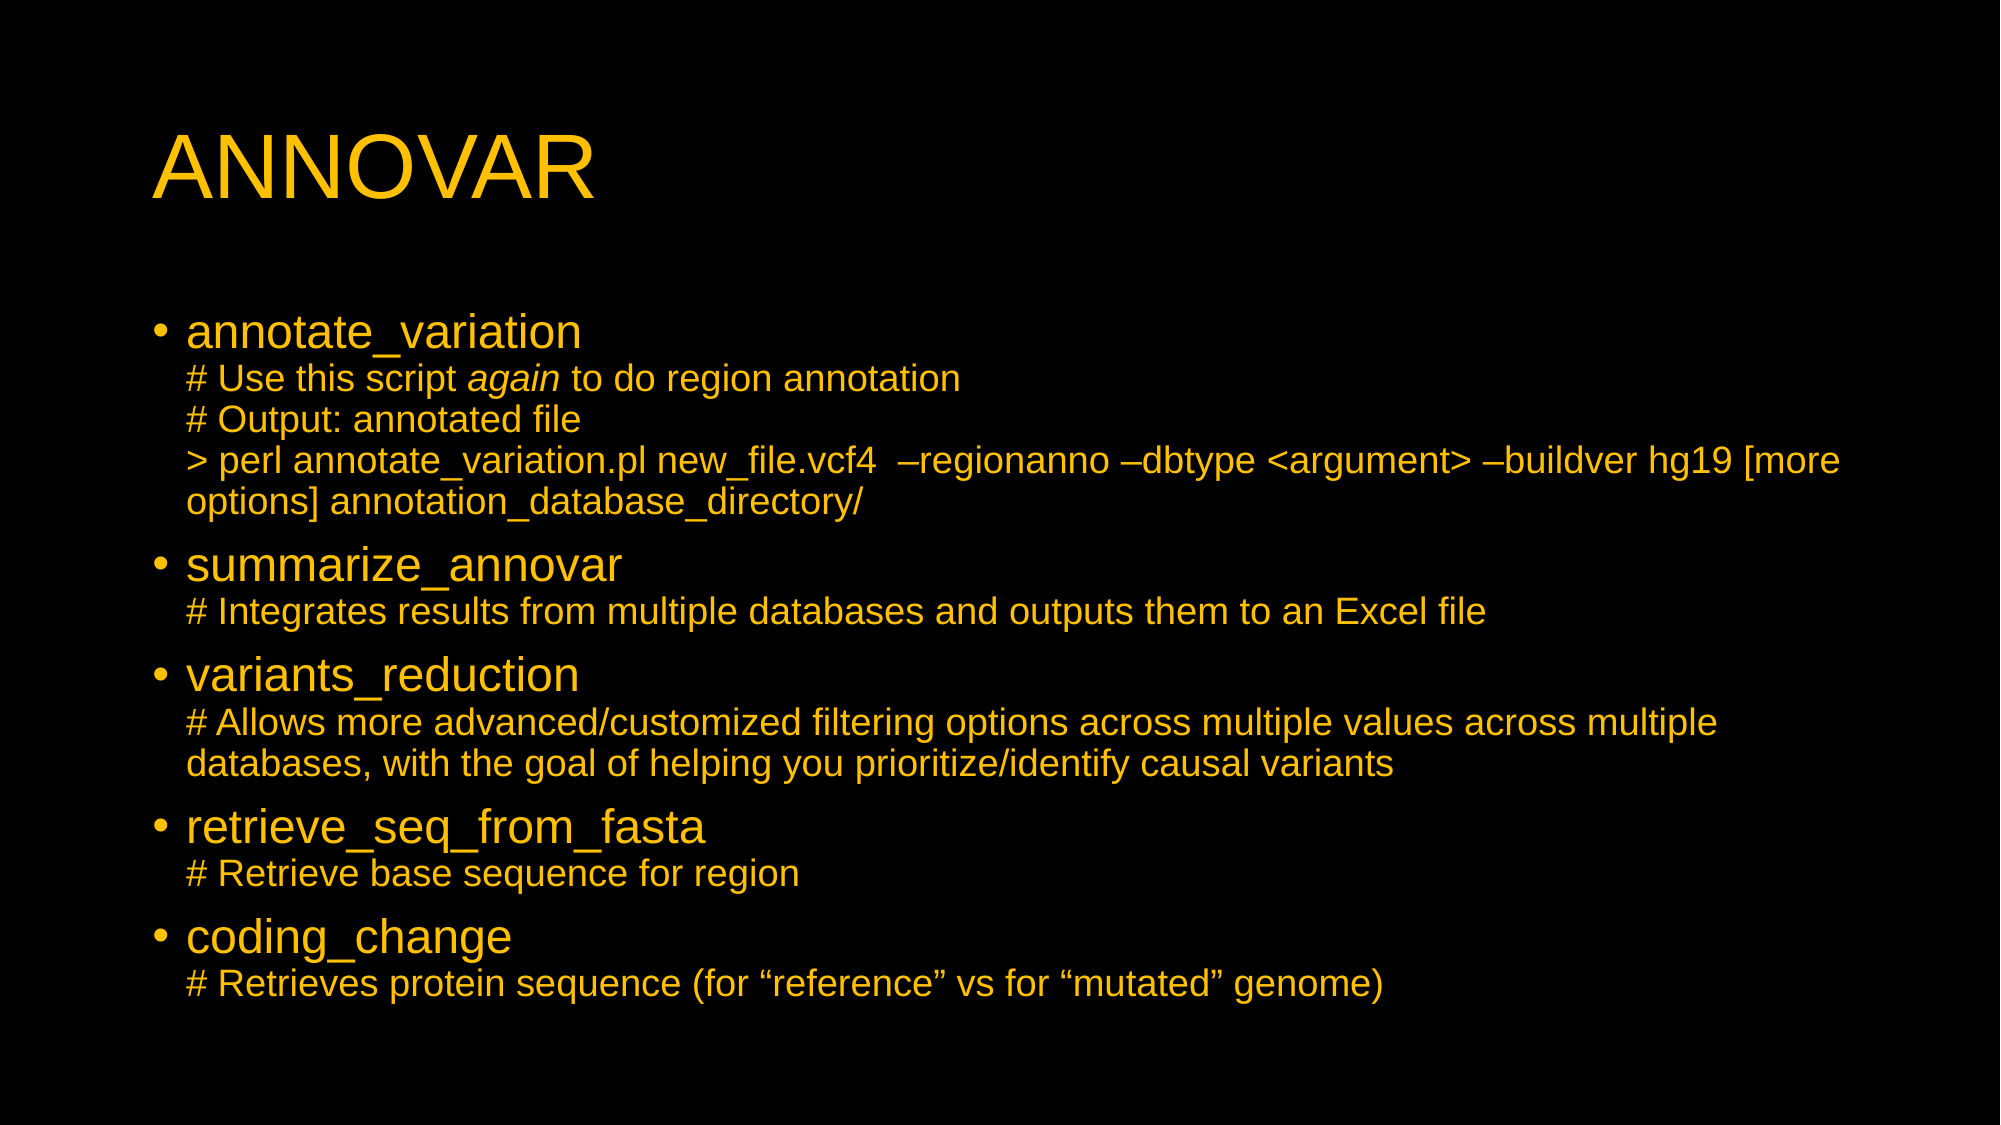

# ANNOVAR
annotate_variation
# Use this script again to do region annotation
# Output: annotated file
> perl annotate_variation.pl new_file.vcf4  –regionanno –dbtype <argument> –buildver hg19 [more options] annotation_database_directory/
summarize_annovar
# Integrates results from multiple databases and outputs them to an Excel file
variants_reduction
# Allows more advanced/customized filtering options across multiple values across multiple databases, with the goal of helping you prioritize/identify causal variants
retrieve_seq_from_fasta
# Retrieve base sequence for region
coding_change
# Retrieves protein sequence (for “reference” vs for “mutated” genome)